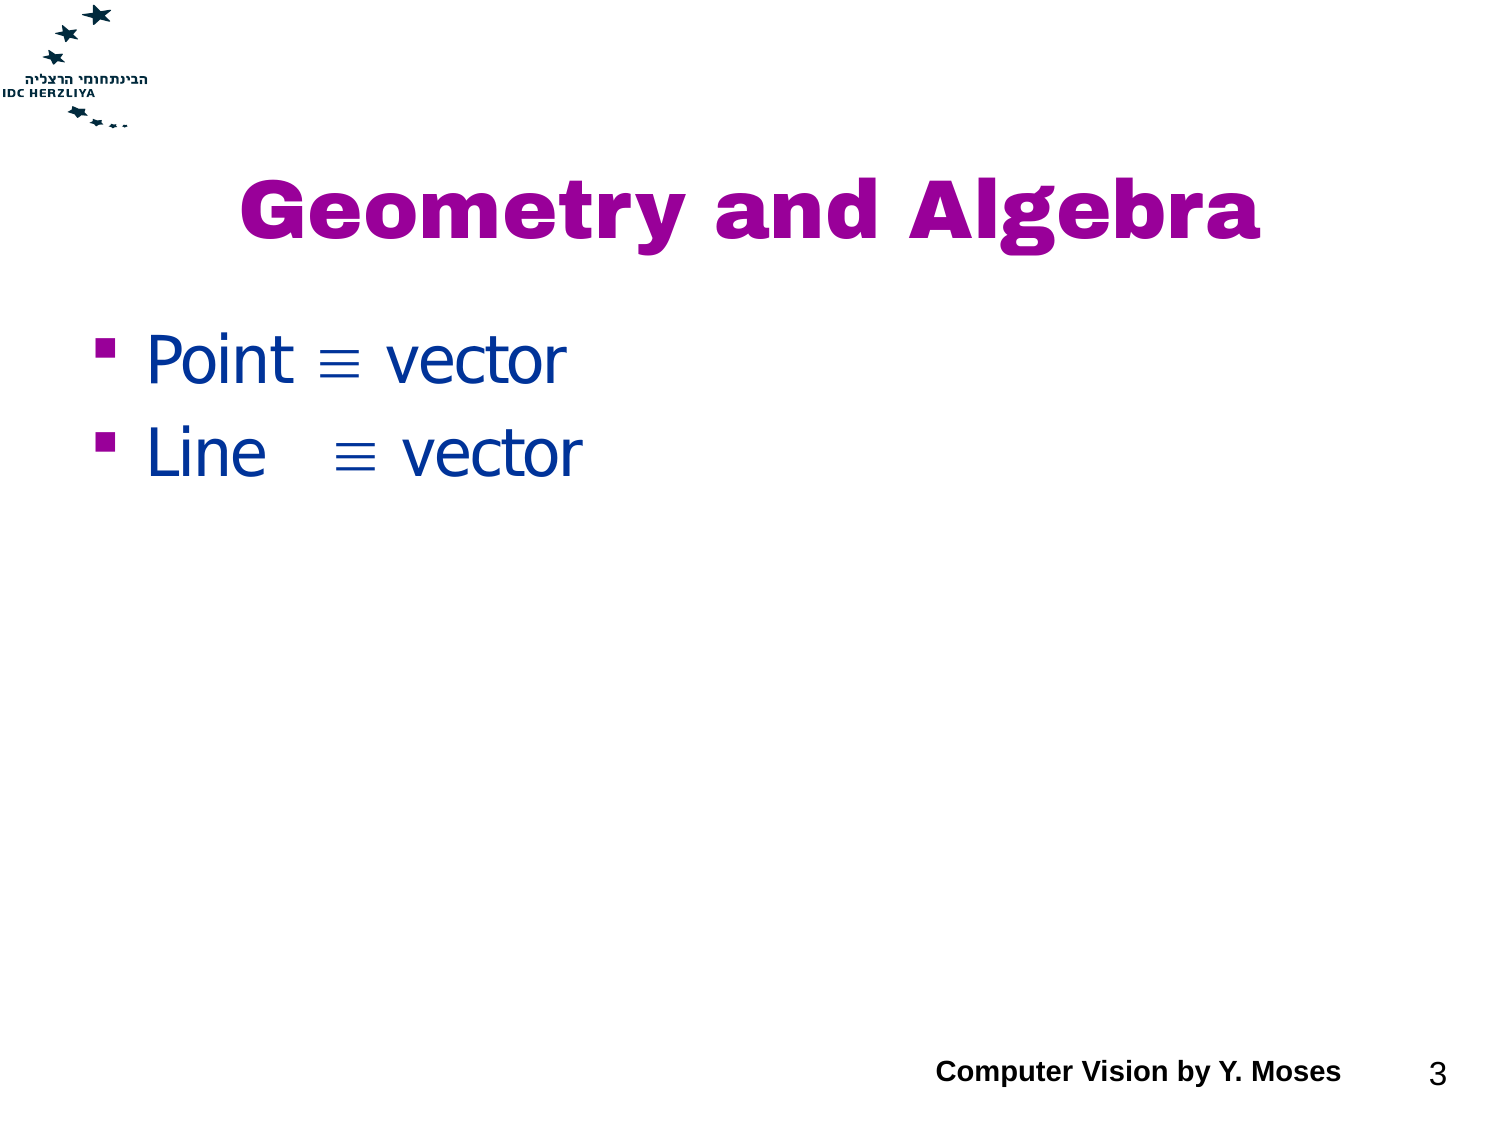

# Geometry and Algebra
Point ≡ vector
Line   ≡ vector

Computer Vision by Y. Moses
3